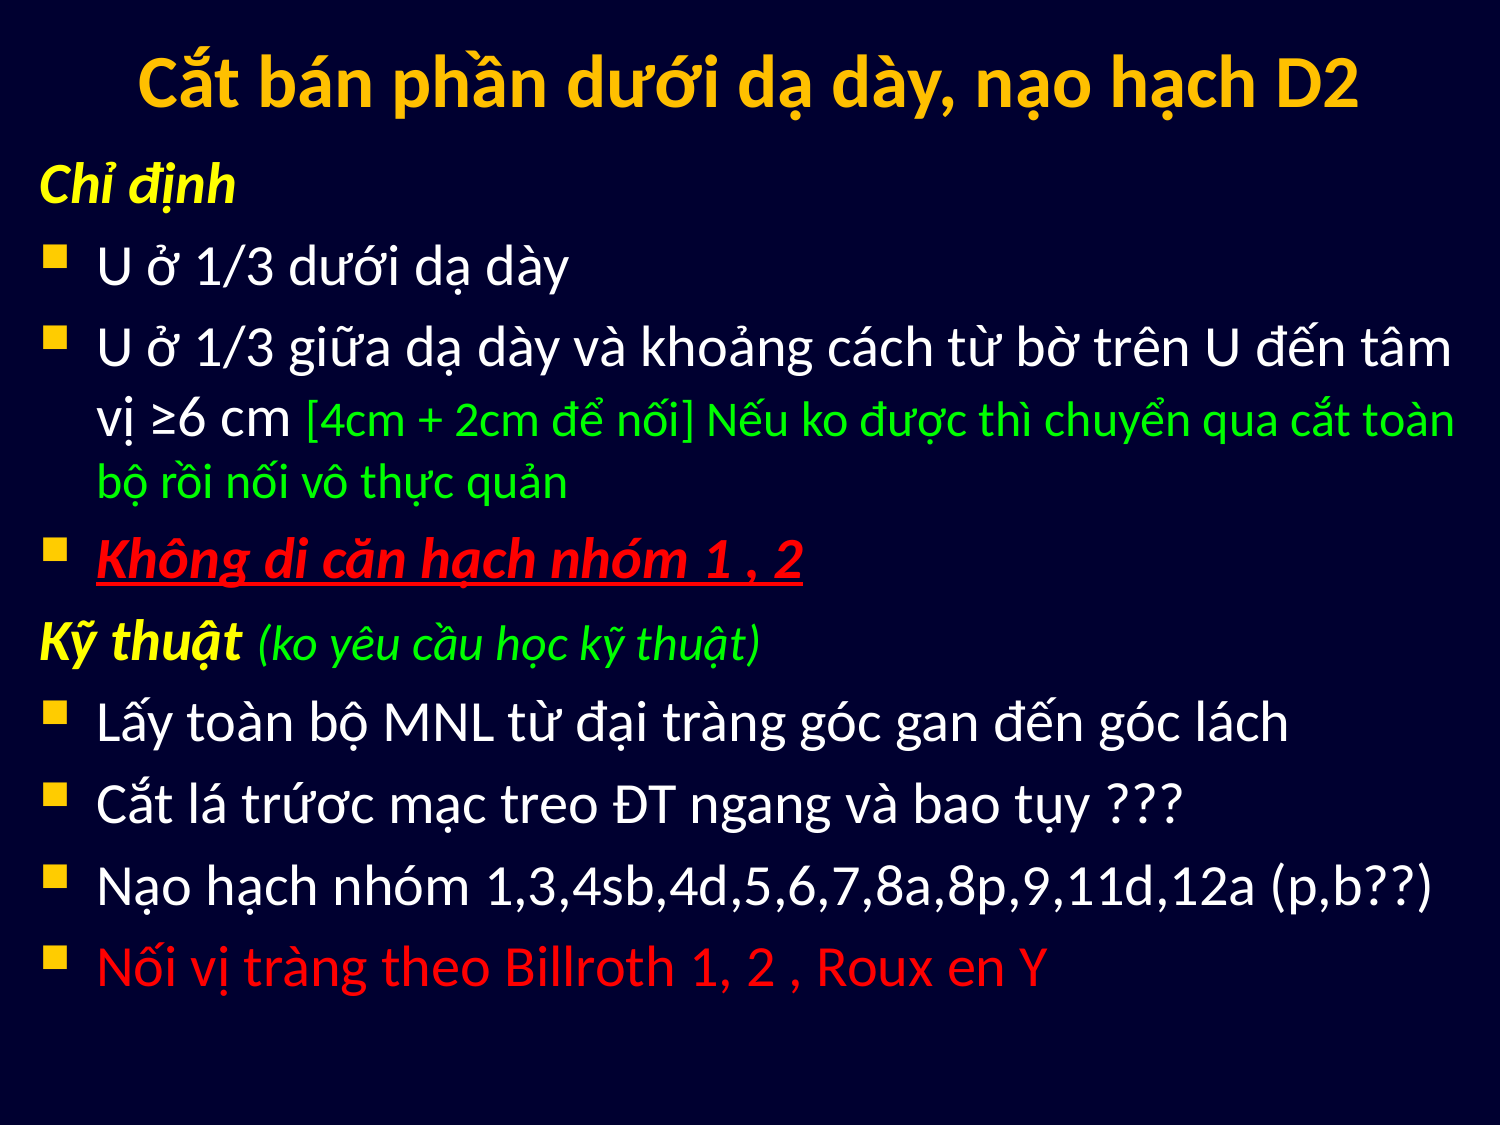

# Cắt bán phần dưới dạ dày, nạo hạch D2
Chỉ định
U ở 1/3 dưới dạ dày
U ở 1/3 giữa dạ dày và khoảng cách từ bờ trên U đến tâm vị ≥6 cm [4cm + 2cm để nối] Nếu ko được thì chuyển qua cắt toàn bộ rồi nối vô thực quản
Không di căn hạch nhóm 1 , 2
Kỹ thuật (ko yêu cầu học kỹ thuật)
Lấy toàn bộ MNL từ đại tràng góc gan đến góc lách
Cắt lá trứơc mạc treo ĐT ngang và bao tụy ???
Nạo hạch nhóm 1,3,4sb,4d,5,6,7,8a,8p,9,11d,12a (p,b??)
Nối vị tràng theo Billroth 1, 2 , Roux en Y